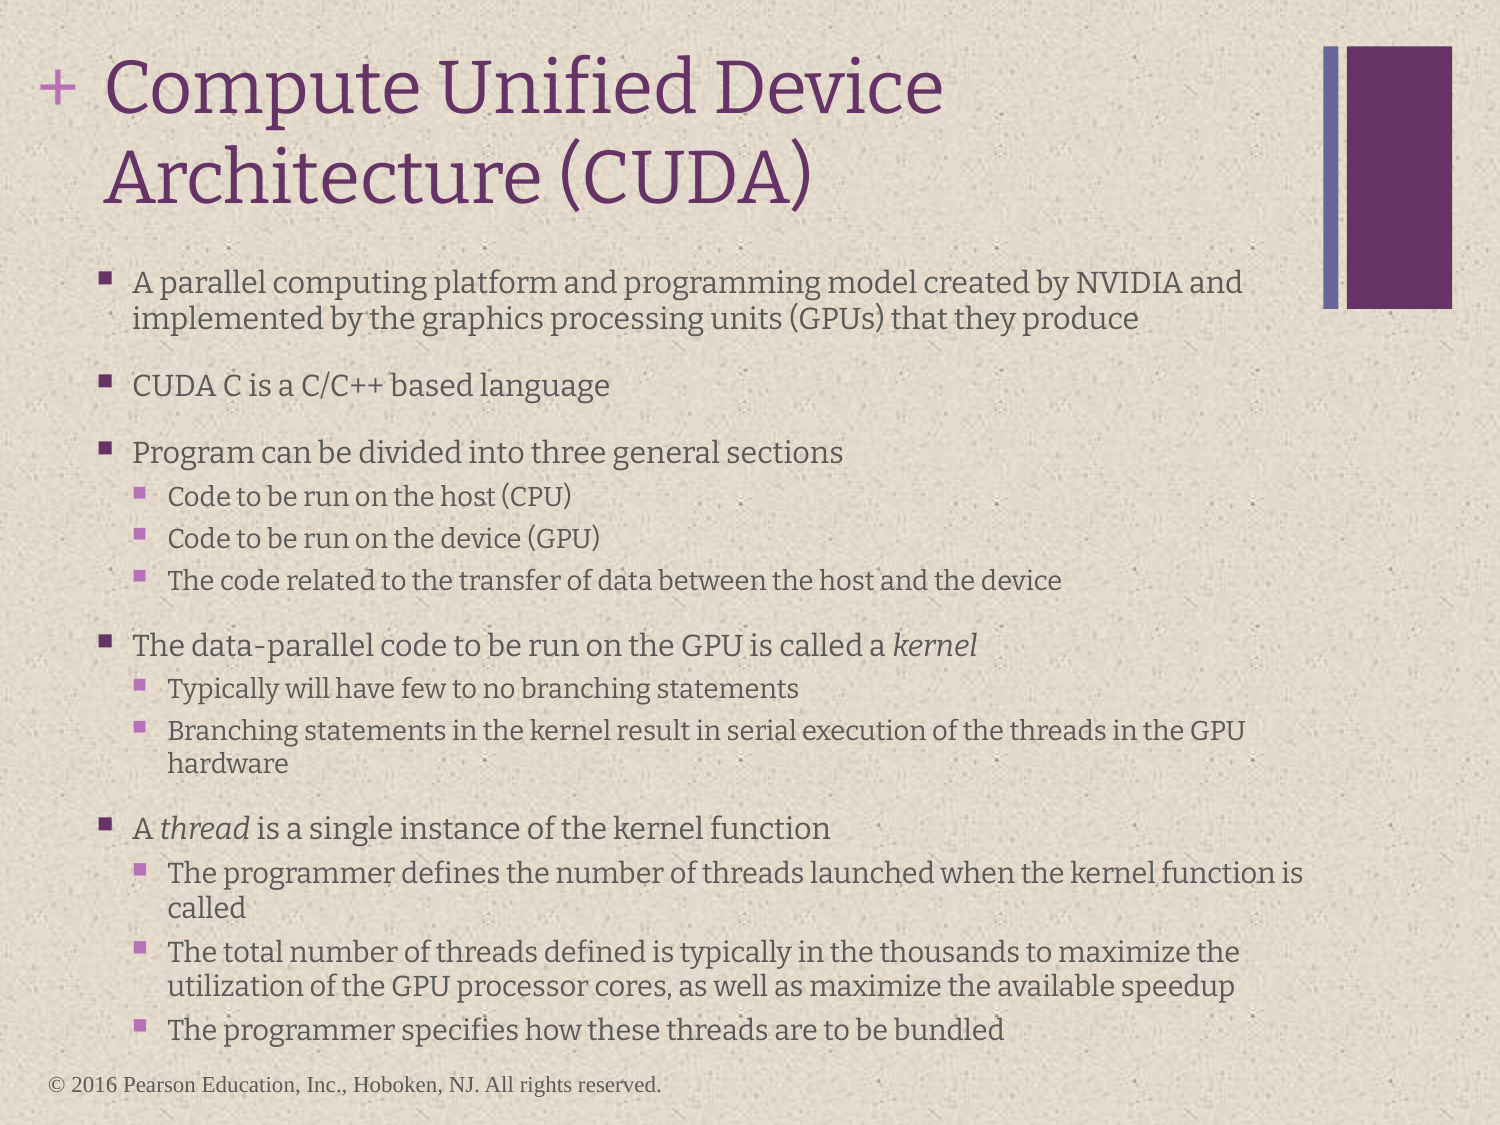

# Compute Unified Device Architecture (CUDA)
A parallel computing platform and programming model created by NVIDIA and implemented by the graphics processing units (GPUs) that they produce
CUDA C is a C/C++ based language
Program can be divided into three general sections
Code to be run on the host (CPU)
Code to be run on the device (GPU)
The code related to the transfer of data between the host and the device
The data-parallel code to be run on the GPU is called a kernel
Typically will have few to no branching statements
Branching statements in the kernel result in serial execution of the threads in the GPU hardware
A thread is a single instance of the kernel function
The programmer defines the number of threads launched when the kernel function is called
The total number of threads defined is typically in the thousands to maximize the utilization of the GPU processor cores, as well as maximize the available speedup
The programmer specifies how these threads are to be bundled

© 2016 Pearson Education, Inc., Hoboken, NJ. All rights reserved.